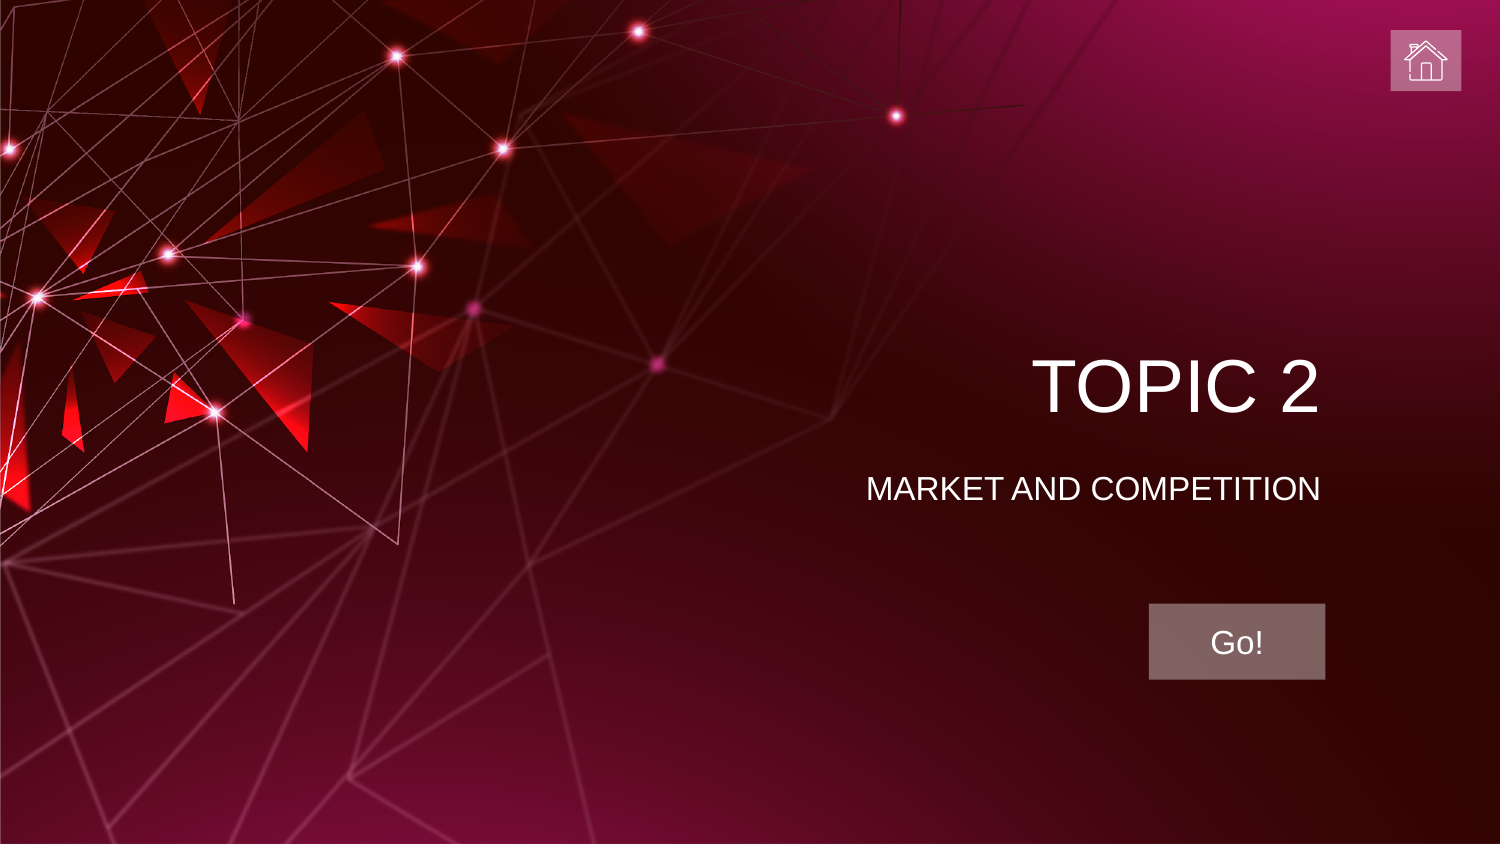

# TOPIC 2
MARKET AND COMPETITION

Go!